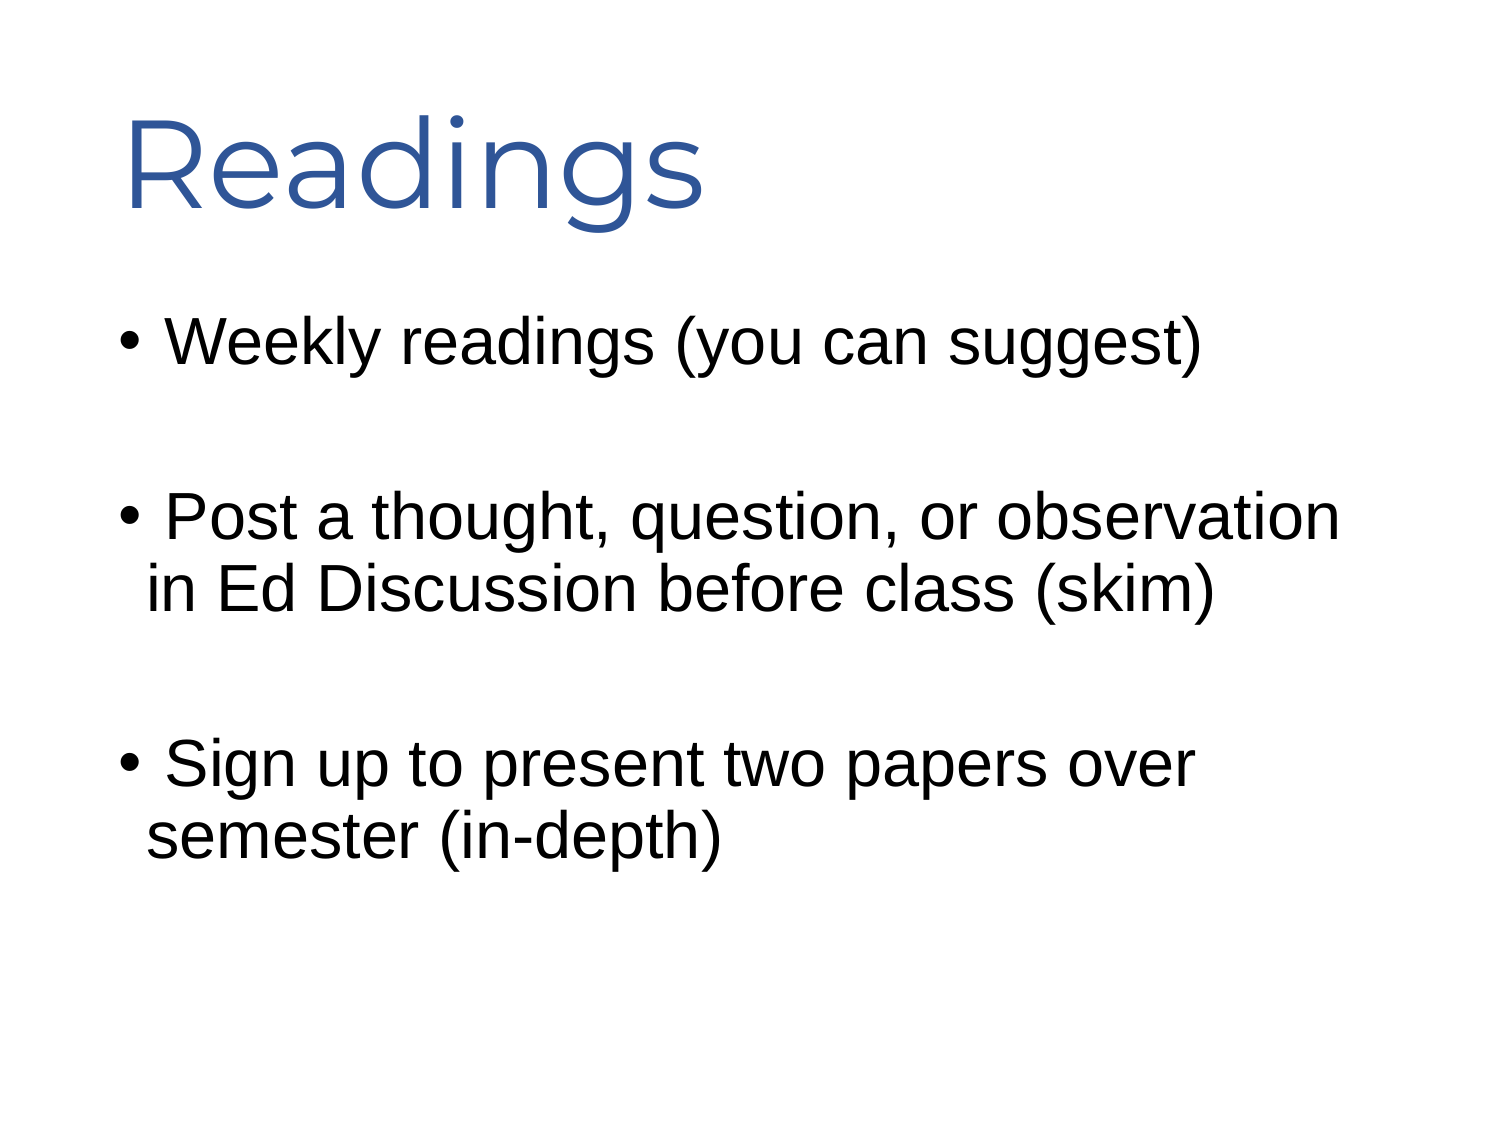

# Readings
 Weekly readings (you can suggest)

 Post a thought, question, or observation in Ed Discussion before class (skim)

 Sign up to present two papers over semester (in-depth)